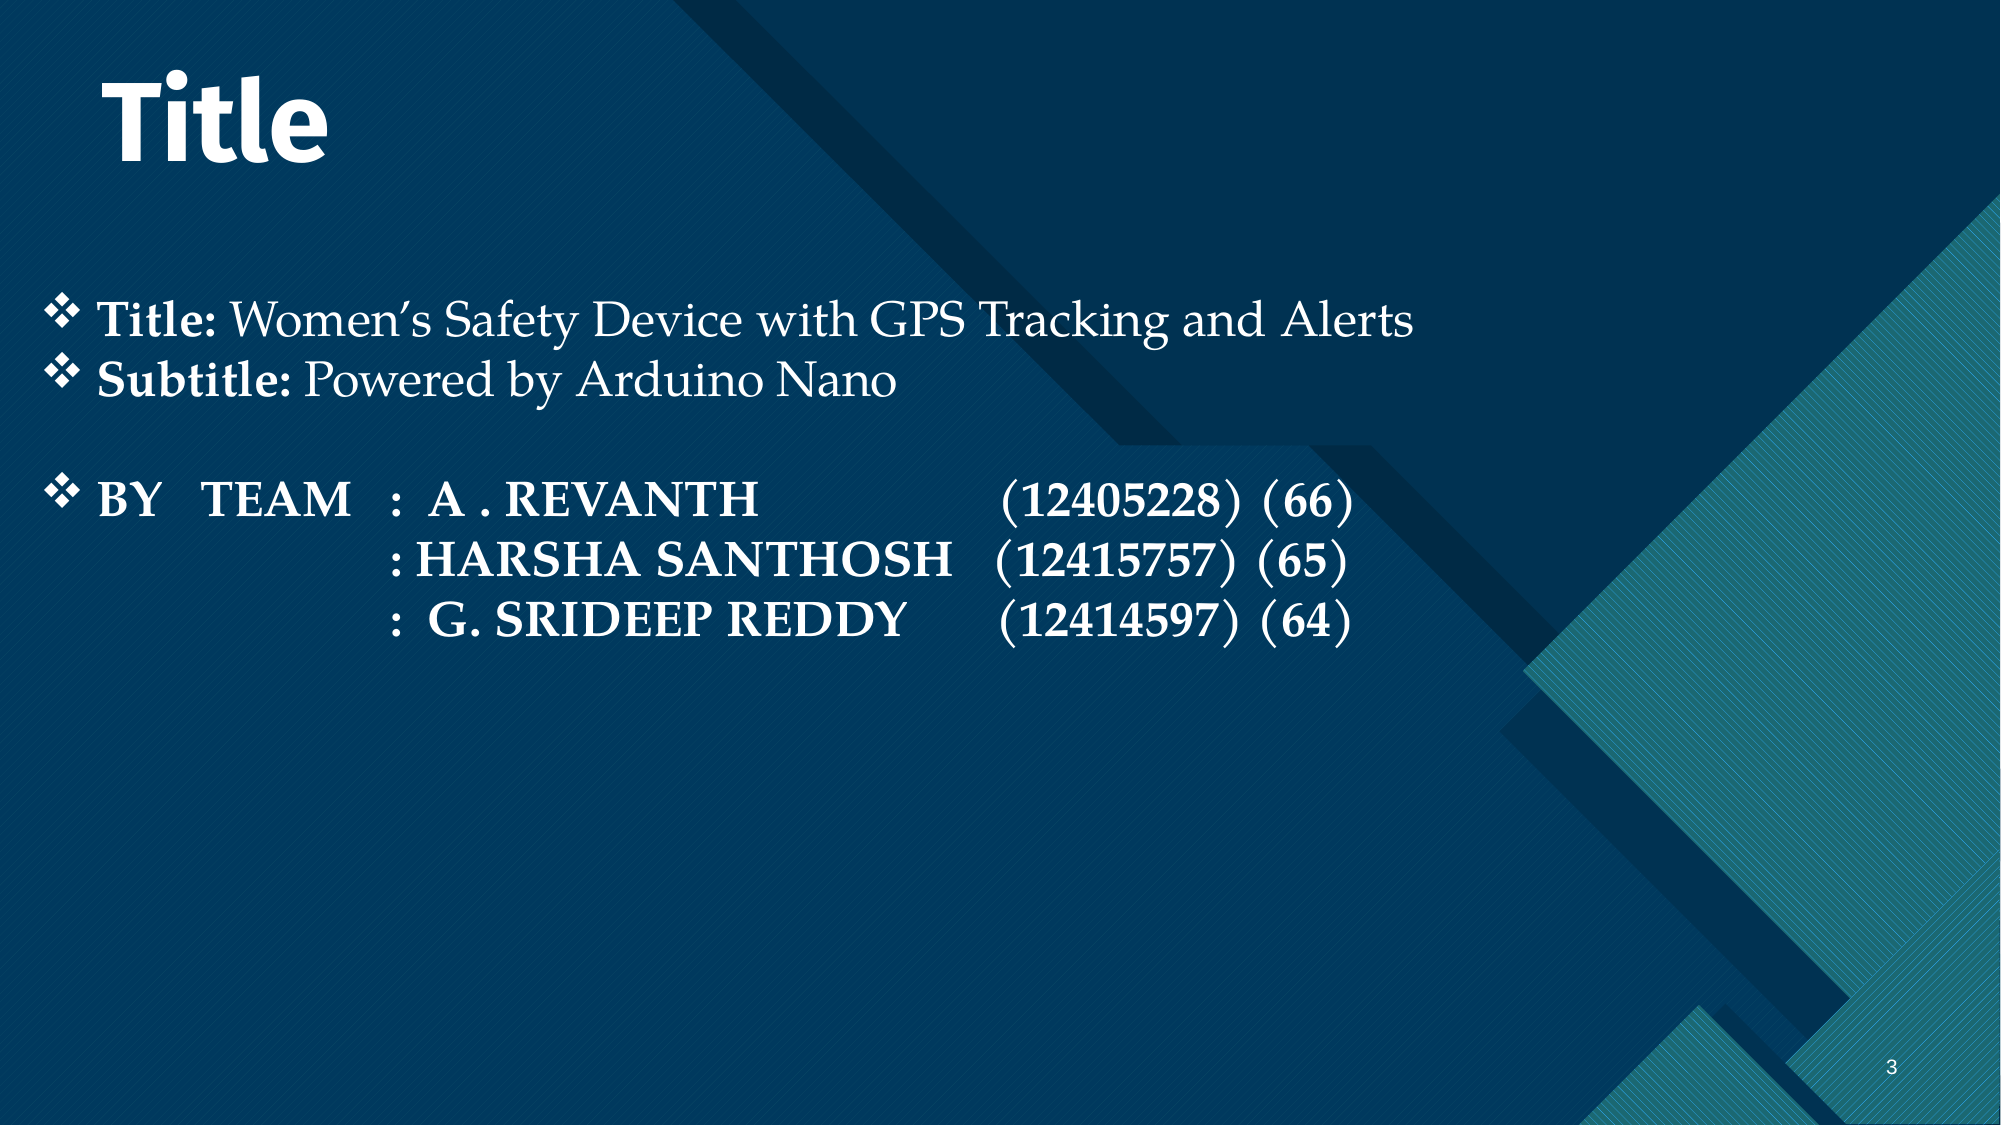

# Title
Title: Women’s Safety Device with GPS Tracking and Alerts
Subtitle: Powered by Arduino Nano

BY   TEAM   :  A . REVANTH                   (12405228) (66)
                            : HARSHA SANTHOSH   (12415757) (65)
                            :  G. SRIDEEP REDDY       (12414597) (64)

3